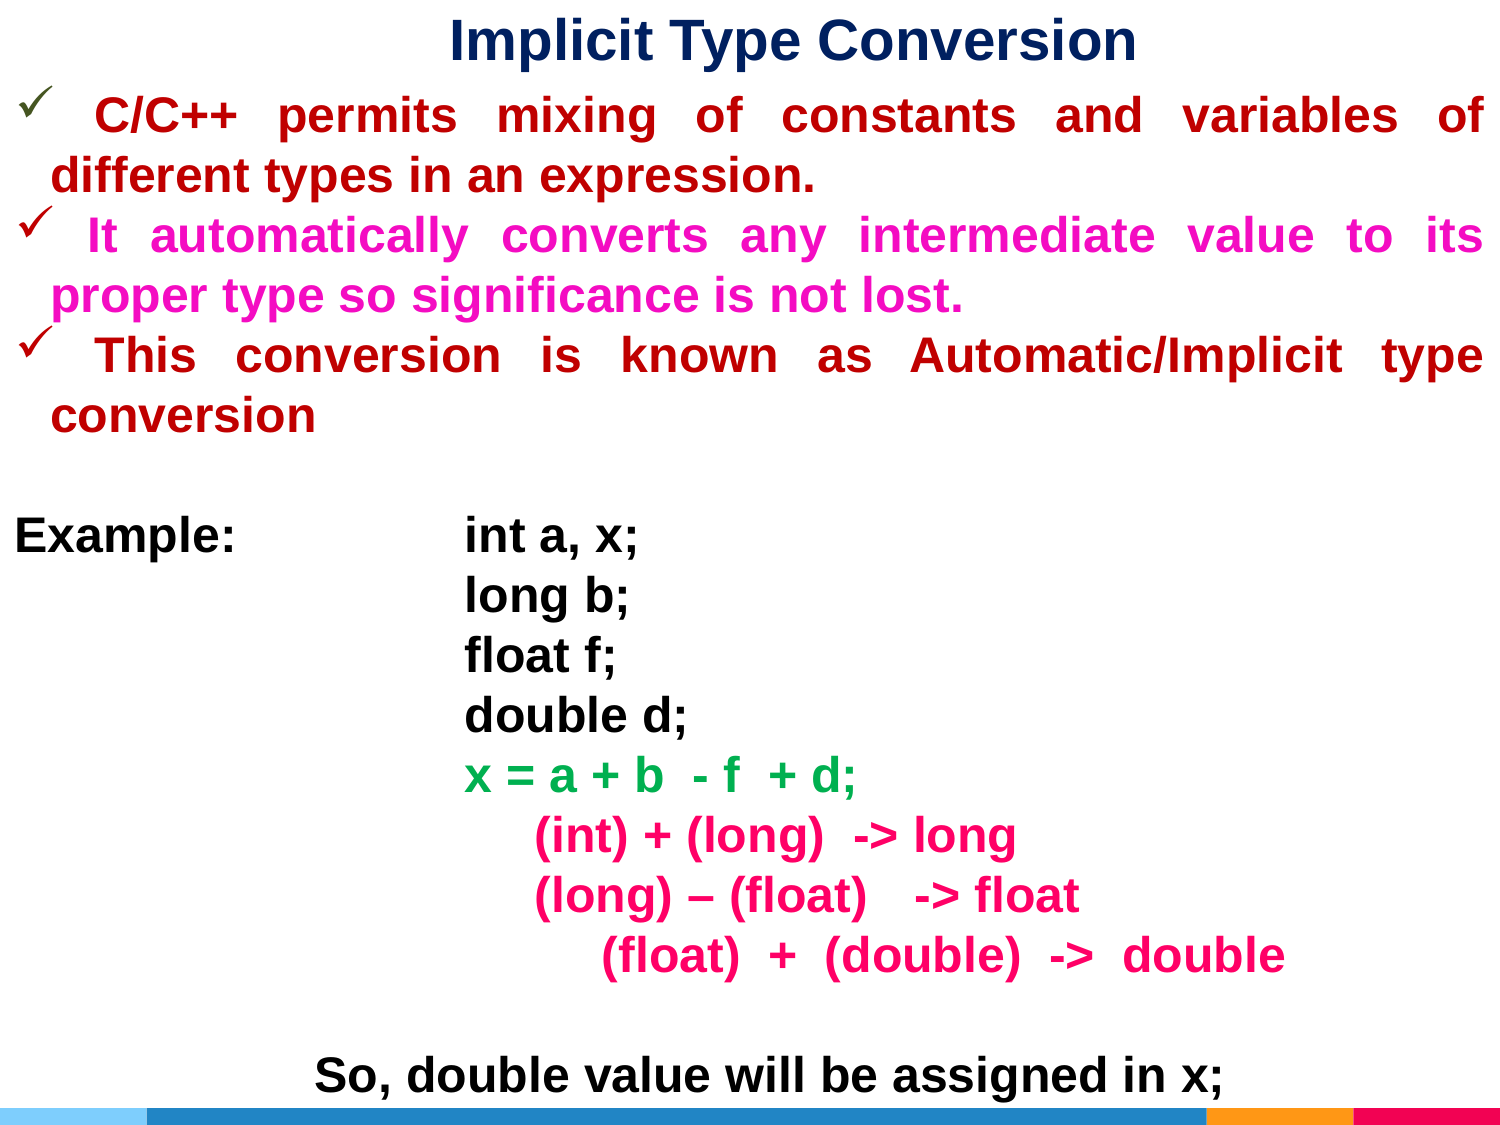

# Implicit Type Conversion

 C/C++ permits mixing of constants and variables of different types in an expression.
 It automatically converts any intermediate value to its proper type so significance is not lost.
 This conversion is known as Automatic/Implicit type conversion

Example:		int a, x;
			long b;
			float f;
			double d;
			x = a + b  - f  + d;
			     (int) + (long)  -> long
			     (long) – (float)	-> float
			     (float) + (double) -> double
		So, double value will be assigned in x;